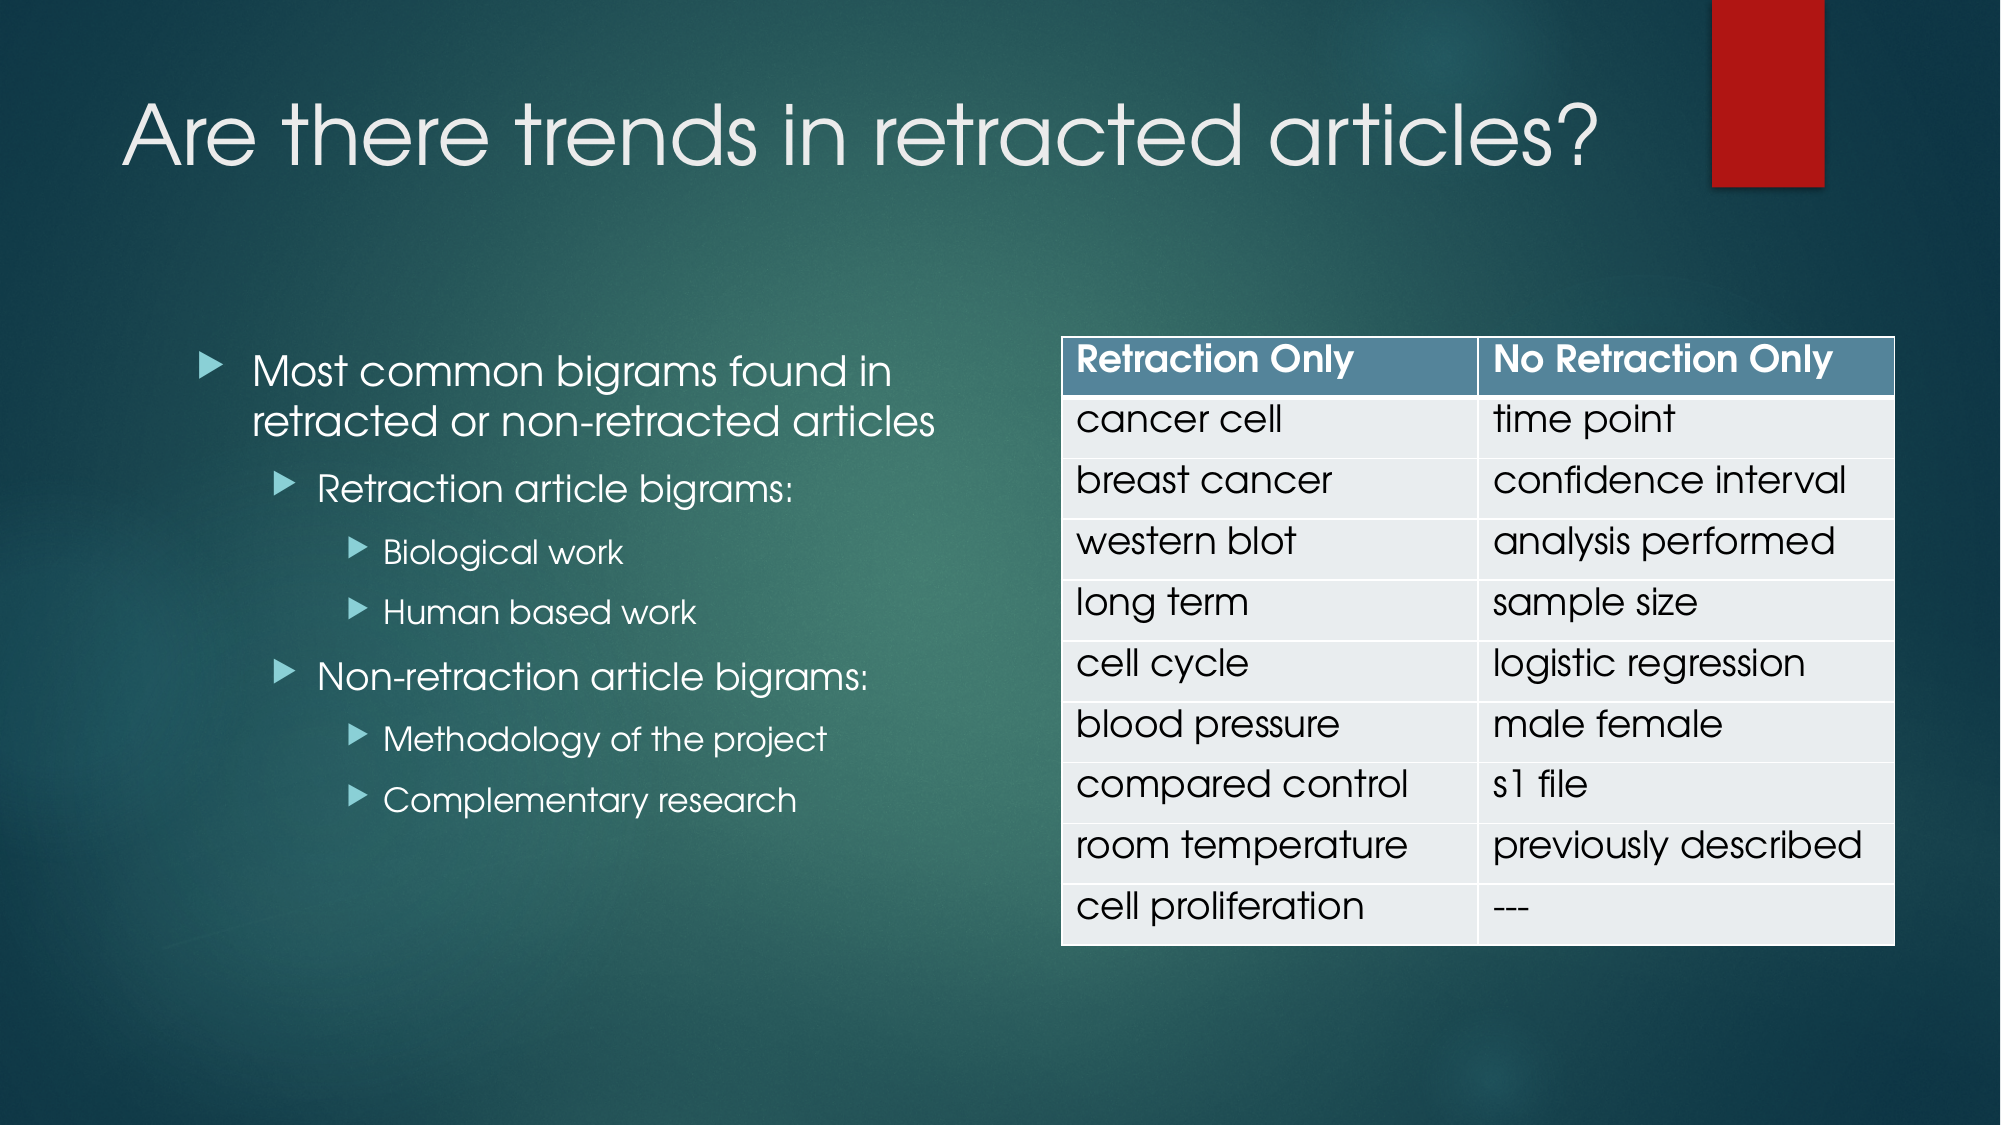

# Are there trends in retracted articles?
Most common bigrams found in retracted or non-retracted articles
Retraction article bigrams:
Biological work
Human based work
Non-retraction article bigrams:
Methodology of the project
Complementary research
| Retraction Only | No Retraction Only |
| --- | --- |
| cancer cell | time point |
| breast cancer | confidence interval |
| western blot | analysis performed |
| long term | sample size |
| cell cycle | logistic regression |
| blood pressure | male female |
| compared control | s1 file |
| room temperature | previously described |
| cell proliferation | --- |